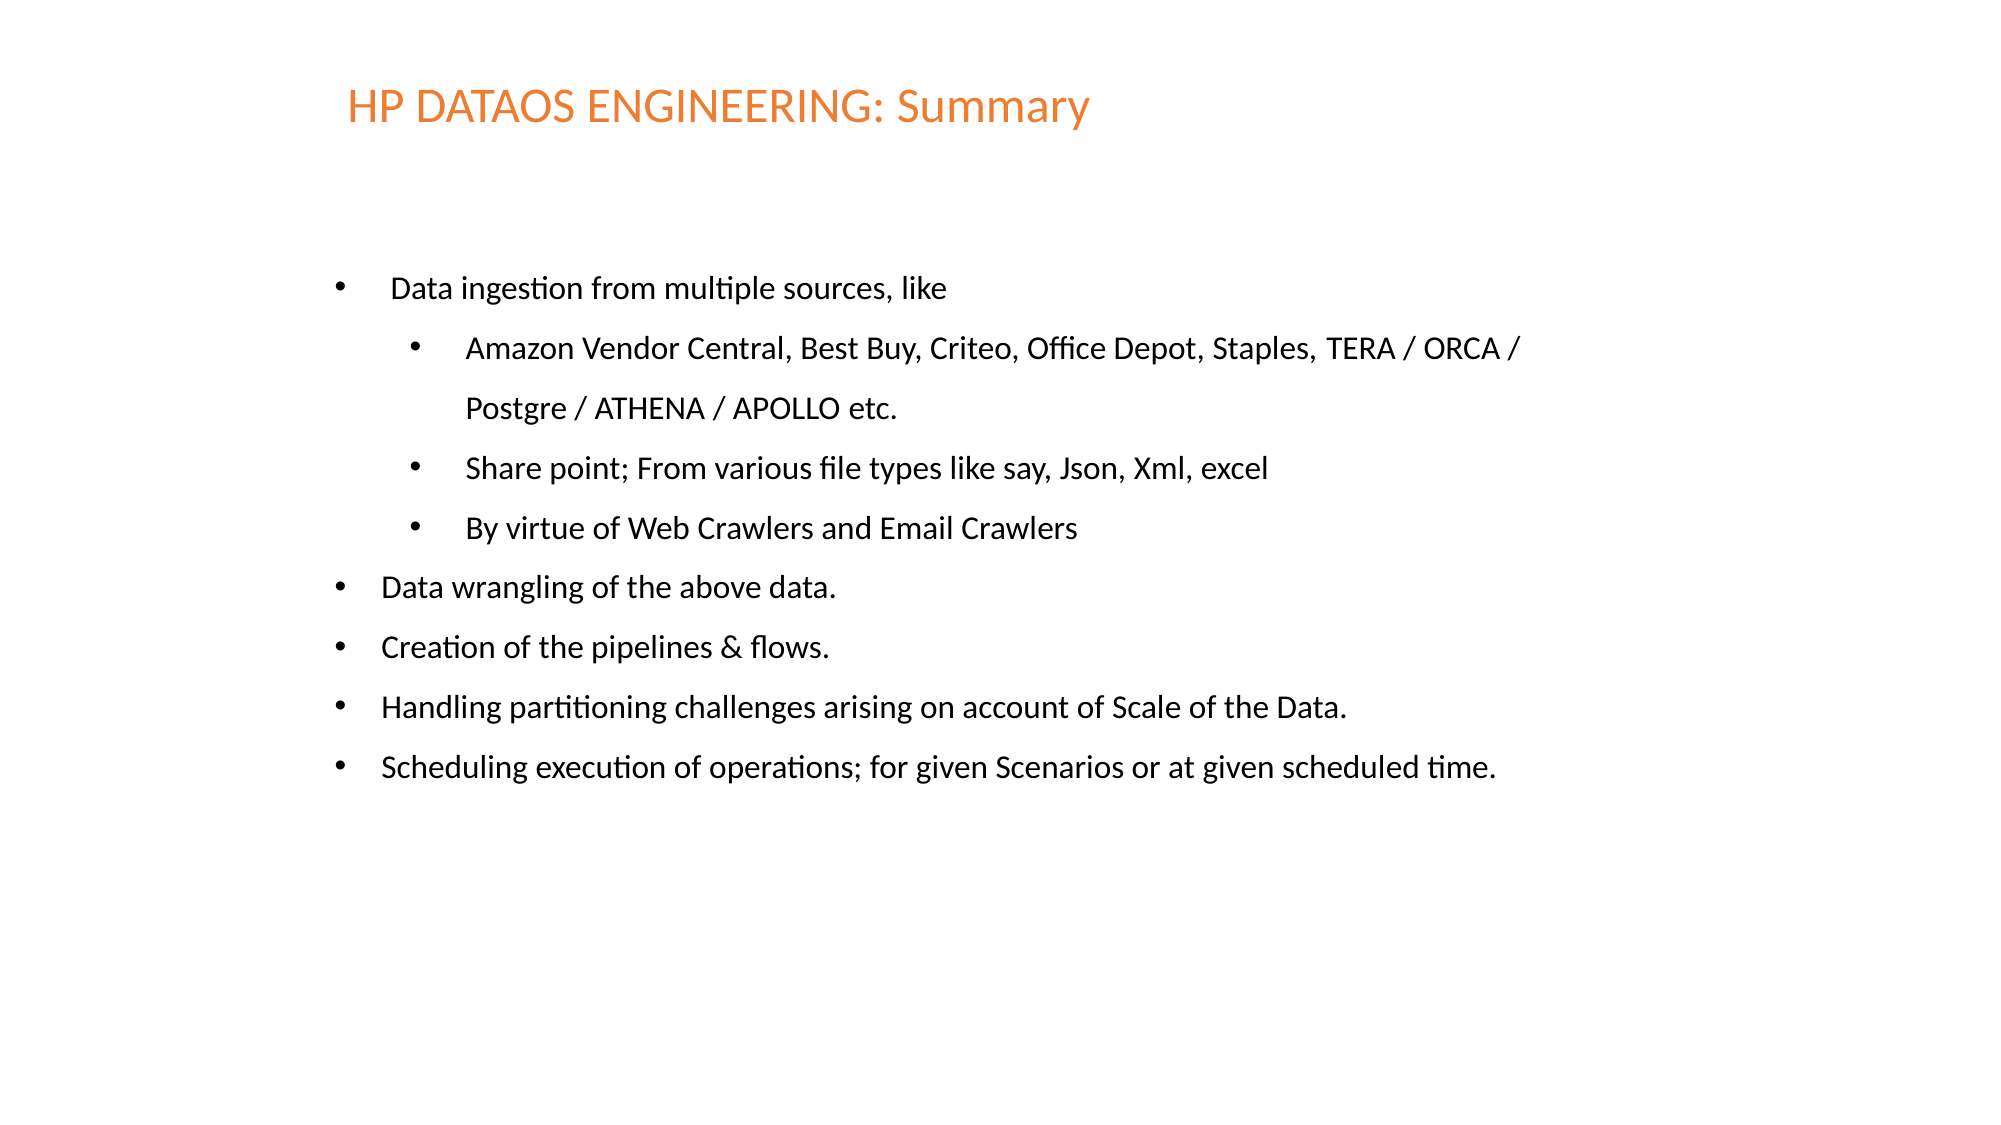

HP DATAOS ENGINEERING: Summary
Data ingestion from multiple sources, like
Amazon Vendor Central, Best Buy, Criteo, Office Depot, Staples, TERA / ORCA / Postgre / ATHENA / APOLLO etc.
Share point; From various file types like say, Json, Xml, excel
By virtue of Web Crawlers and Email Crawlers
Data wrangling of the above data.
Creation of the pipelines & flows.
Handling partitioning challenges arising on account of Scale of the Data.
Scheduling execution of operations; for given Scenarios or at given scheduled time.